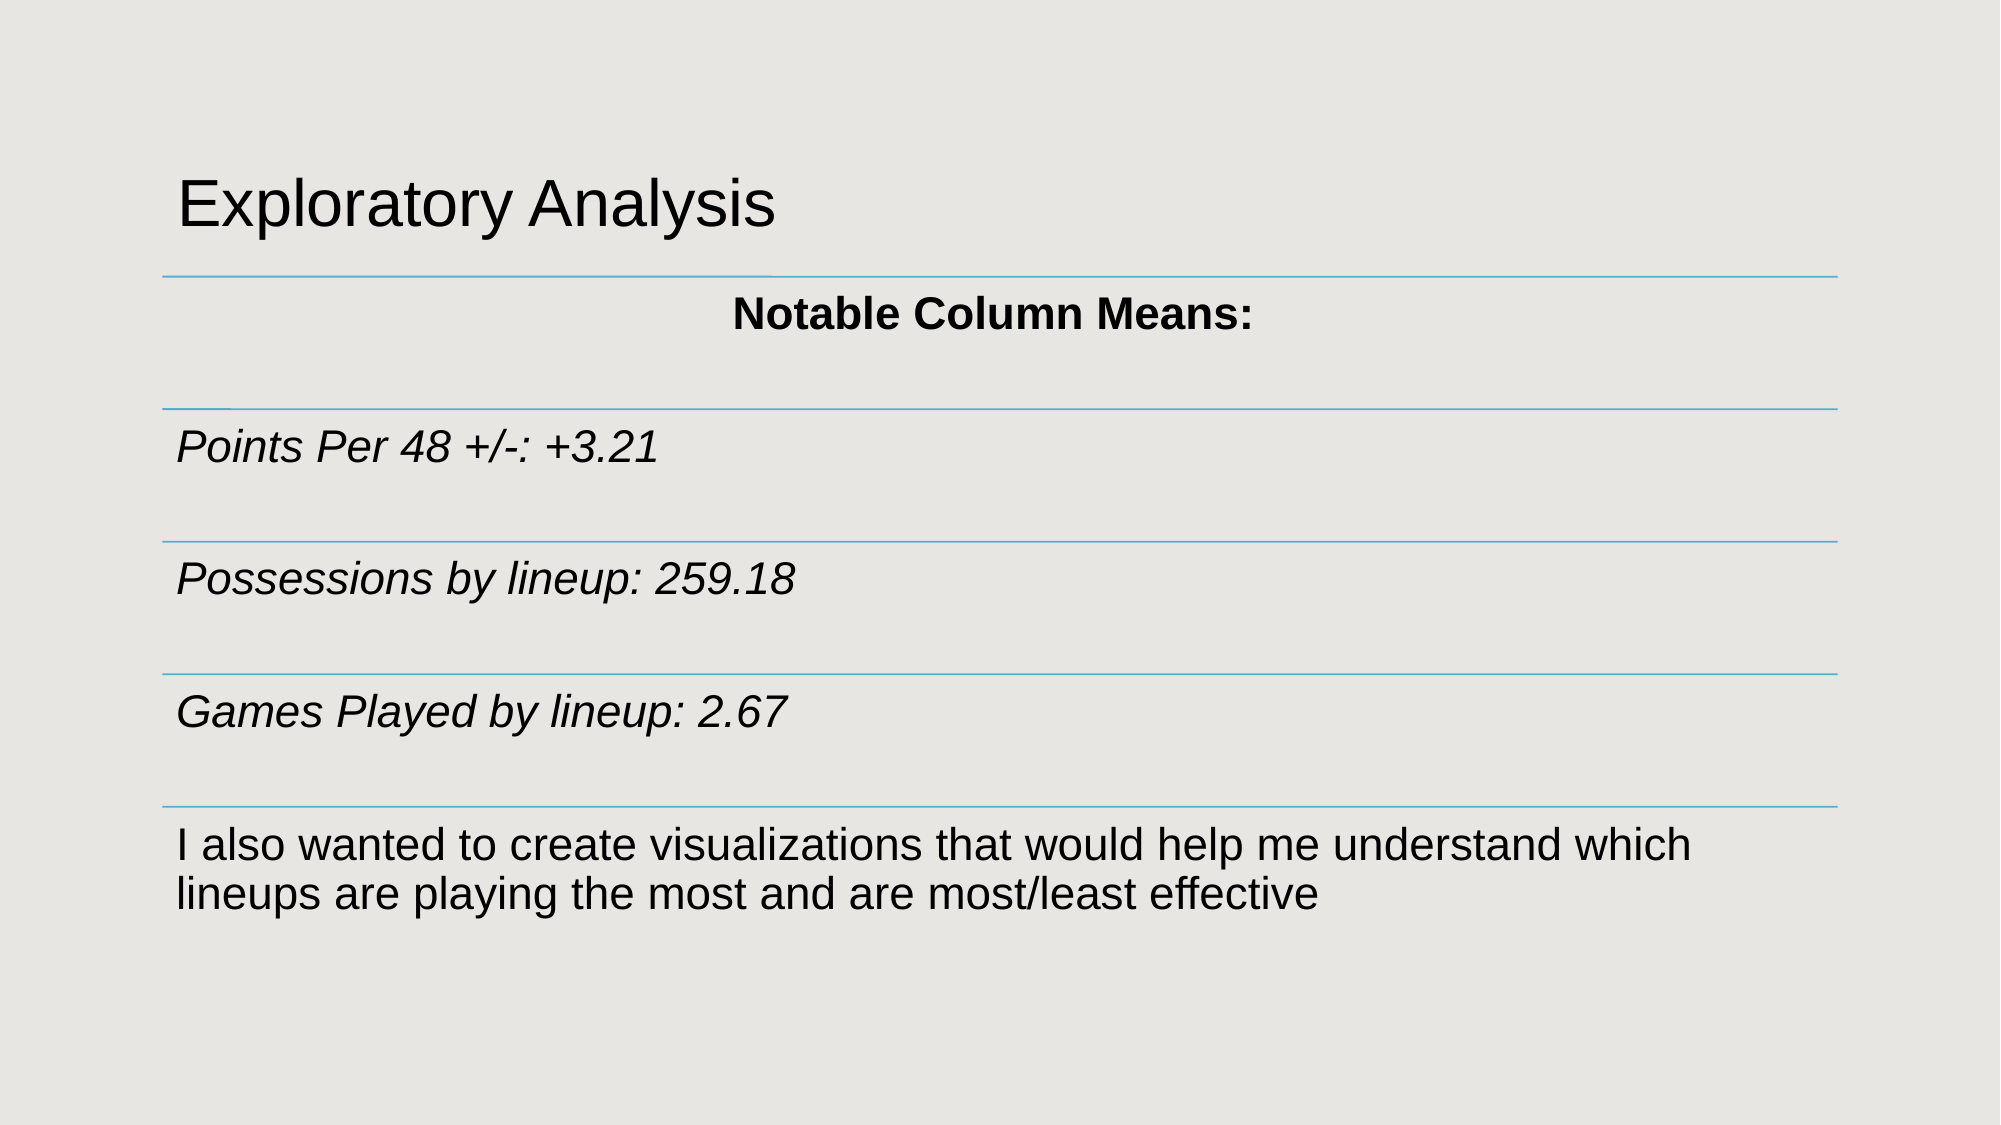

# Exploratory Analysis
Notable Column Means:
Points Per 48 +/-: +3.21
Possessions by lineup: 259.18
Games Played by lineup: 2.67
I also wanted to create visualizations that would help me understand which lineups are playing the most and are most/least effective